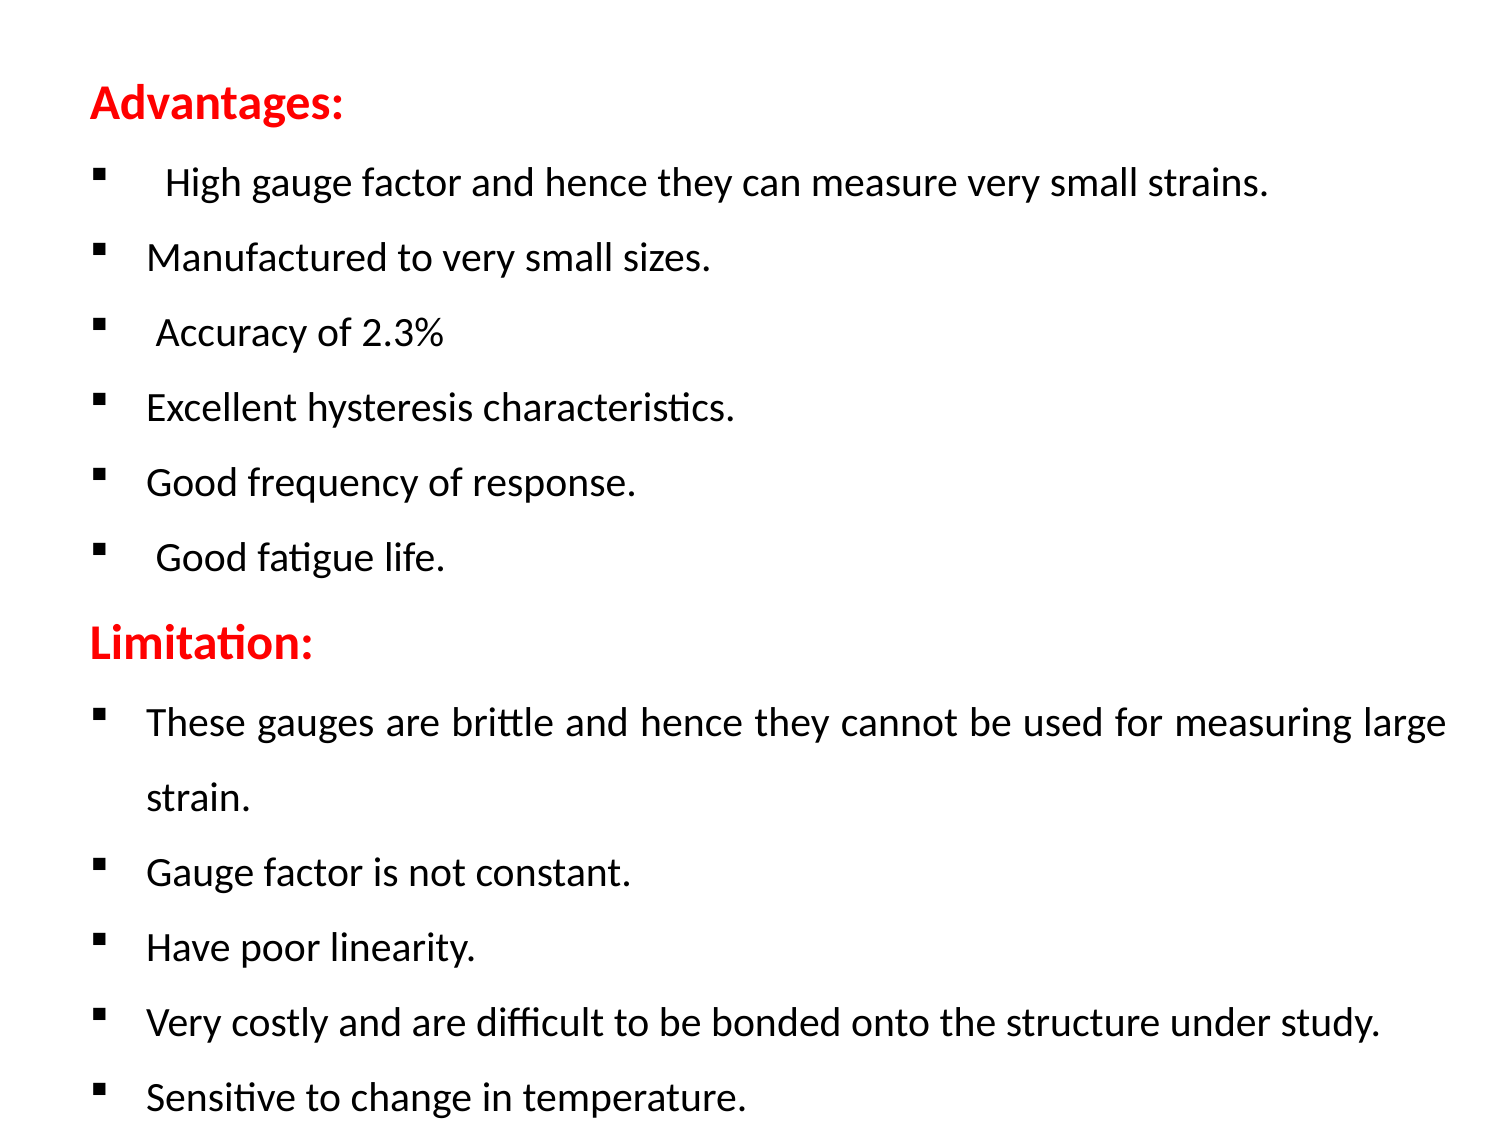

Advantages:
  High gauge factor and hence they can measure very small strains.
Manufactured to very small sizes.
 Accuracy of 2.3%
Excellent hysteresis characteristics.
Good frequency of response.
 Good fatigue life.
Limitation:
These gauges are brittle and hence they cannot be used for measuring large strain.
Gauge factor is not constant.
Have poor linearity.
Very costly and are difficult to be bonded onto the structure under study.
Sensitive to change in temperature.